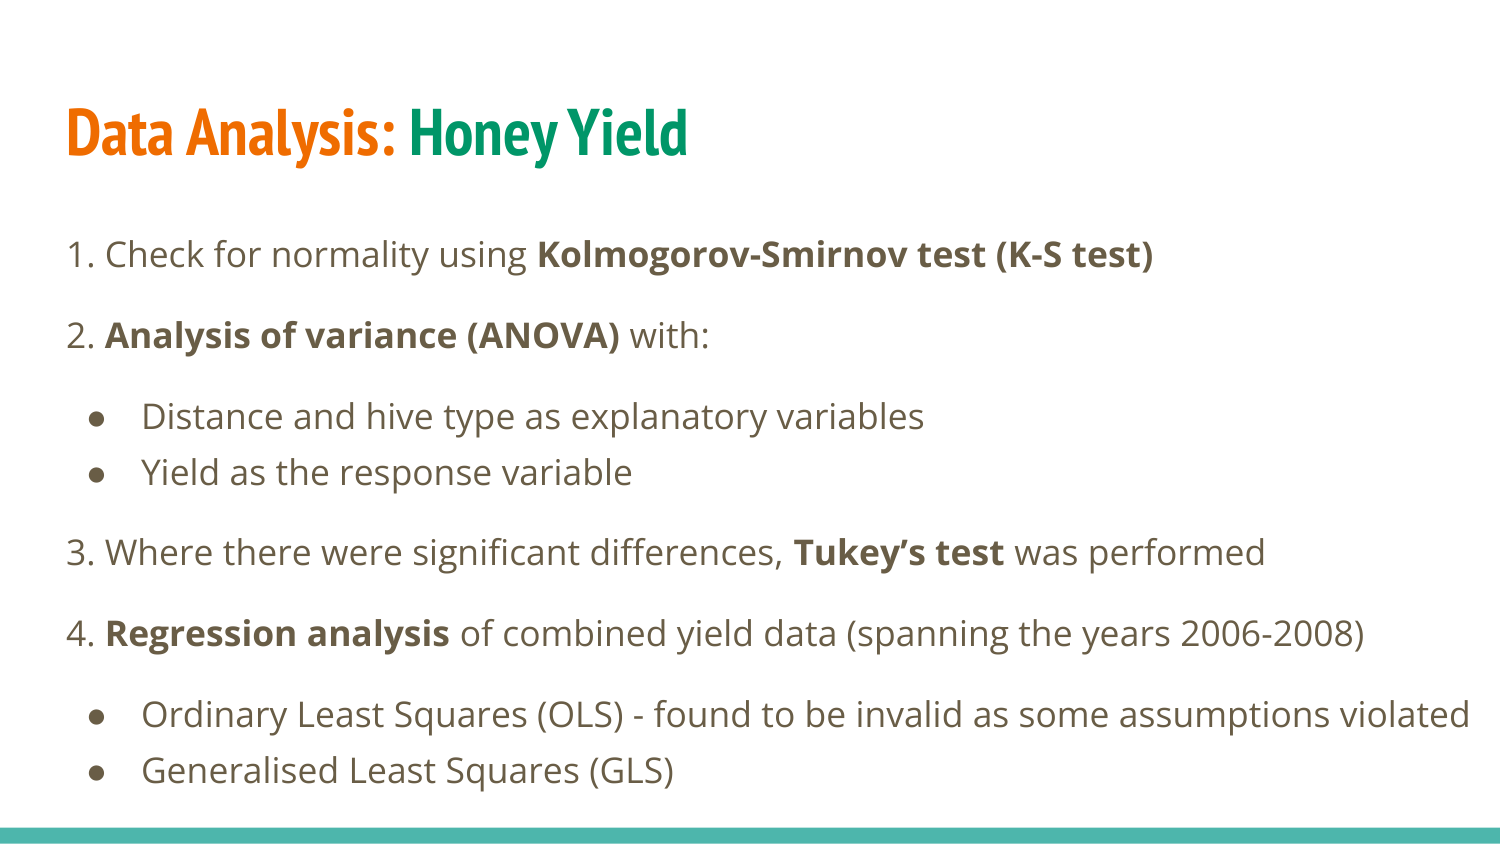

# Data Analysis: Honey Yield
1. Check for normality using Kolmogorov-Smirnov test (K-S test)
2. Analysis of variance (ANOVA) with:
Distance and hive type as explanatory variables
Yield as the response variable
3. Where there were significant differences, Tukey’s test was performed
4. Regression analysis of combined yield data (spanning the years 2006-2008)
Ordinary Least Squares (OLS) - found to be invalid as some assumptions violated
Generalised Least Squares (GLS)